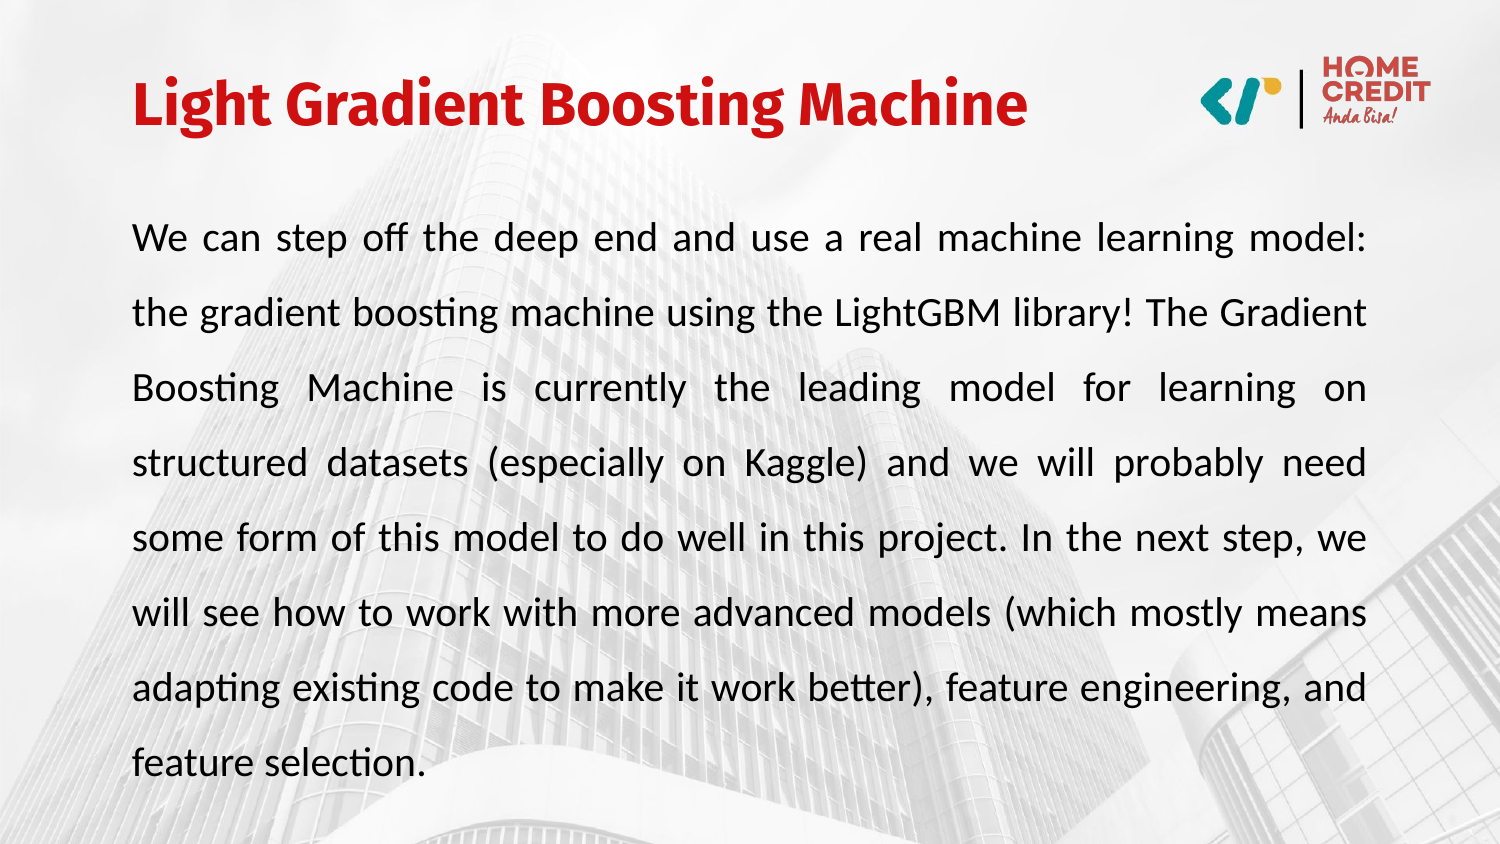

# Light Gradient Boosting Machine
We can step off the deep end and use a real machine learning model: the gradient boosting machine using the LightGBM library! The Gradient Boosting Machine is currently the leading model for learning on structured datasets (especially on Kaggle) and we will probably need some form of this model to do well in this project. In the next step, we will see how to work with more advanced models (which mostly means adapting existing code to make it work better), feature engineering, and feature selection.